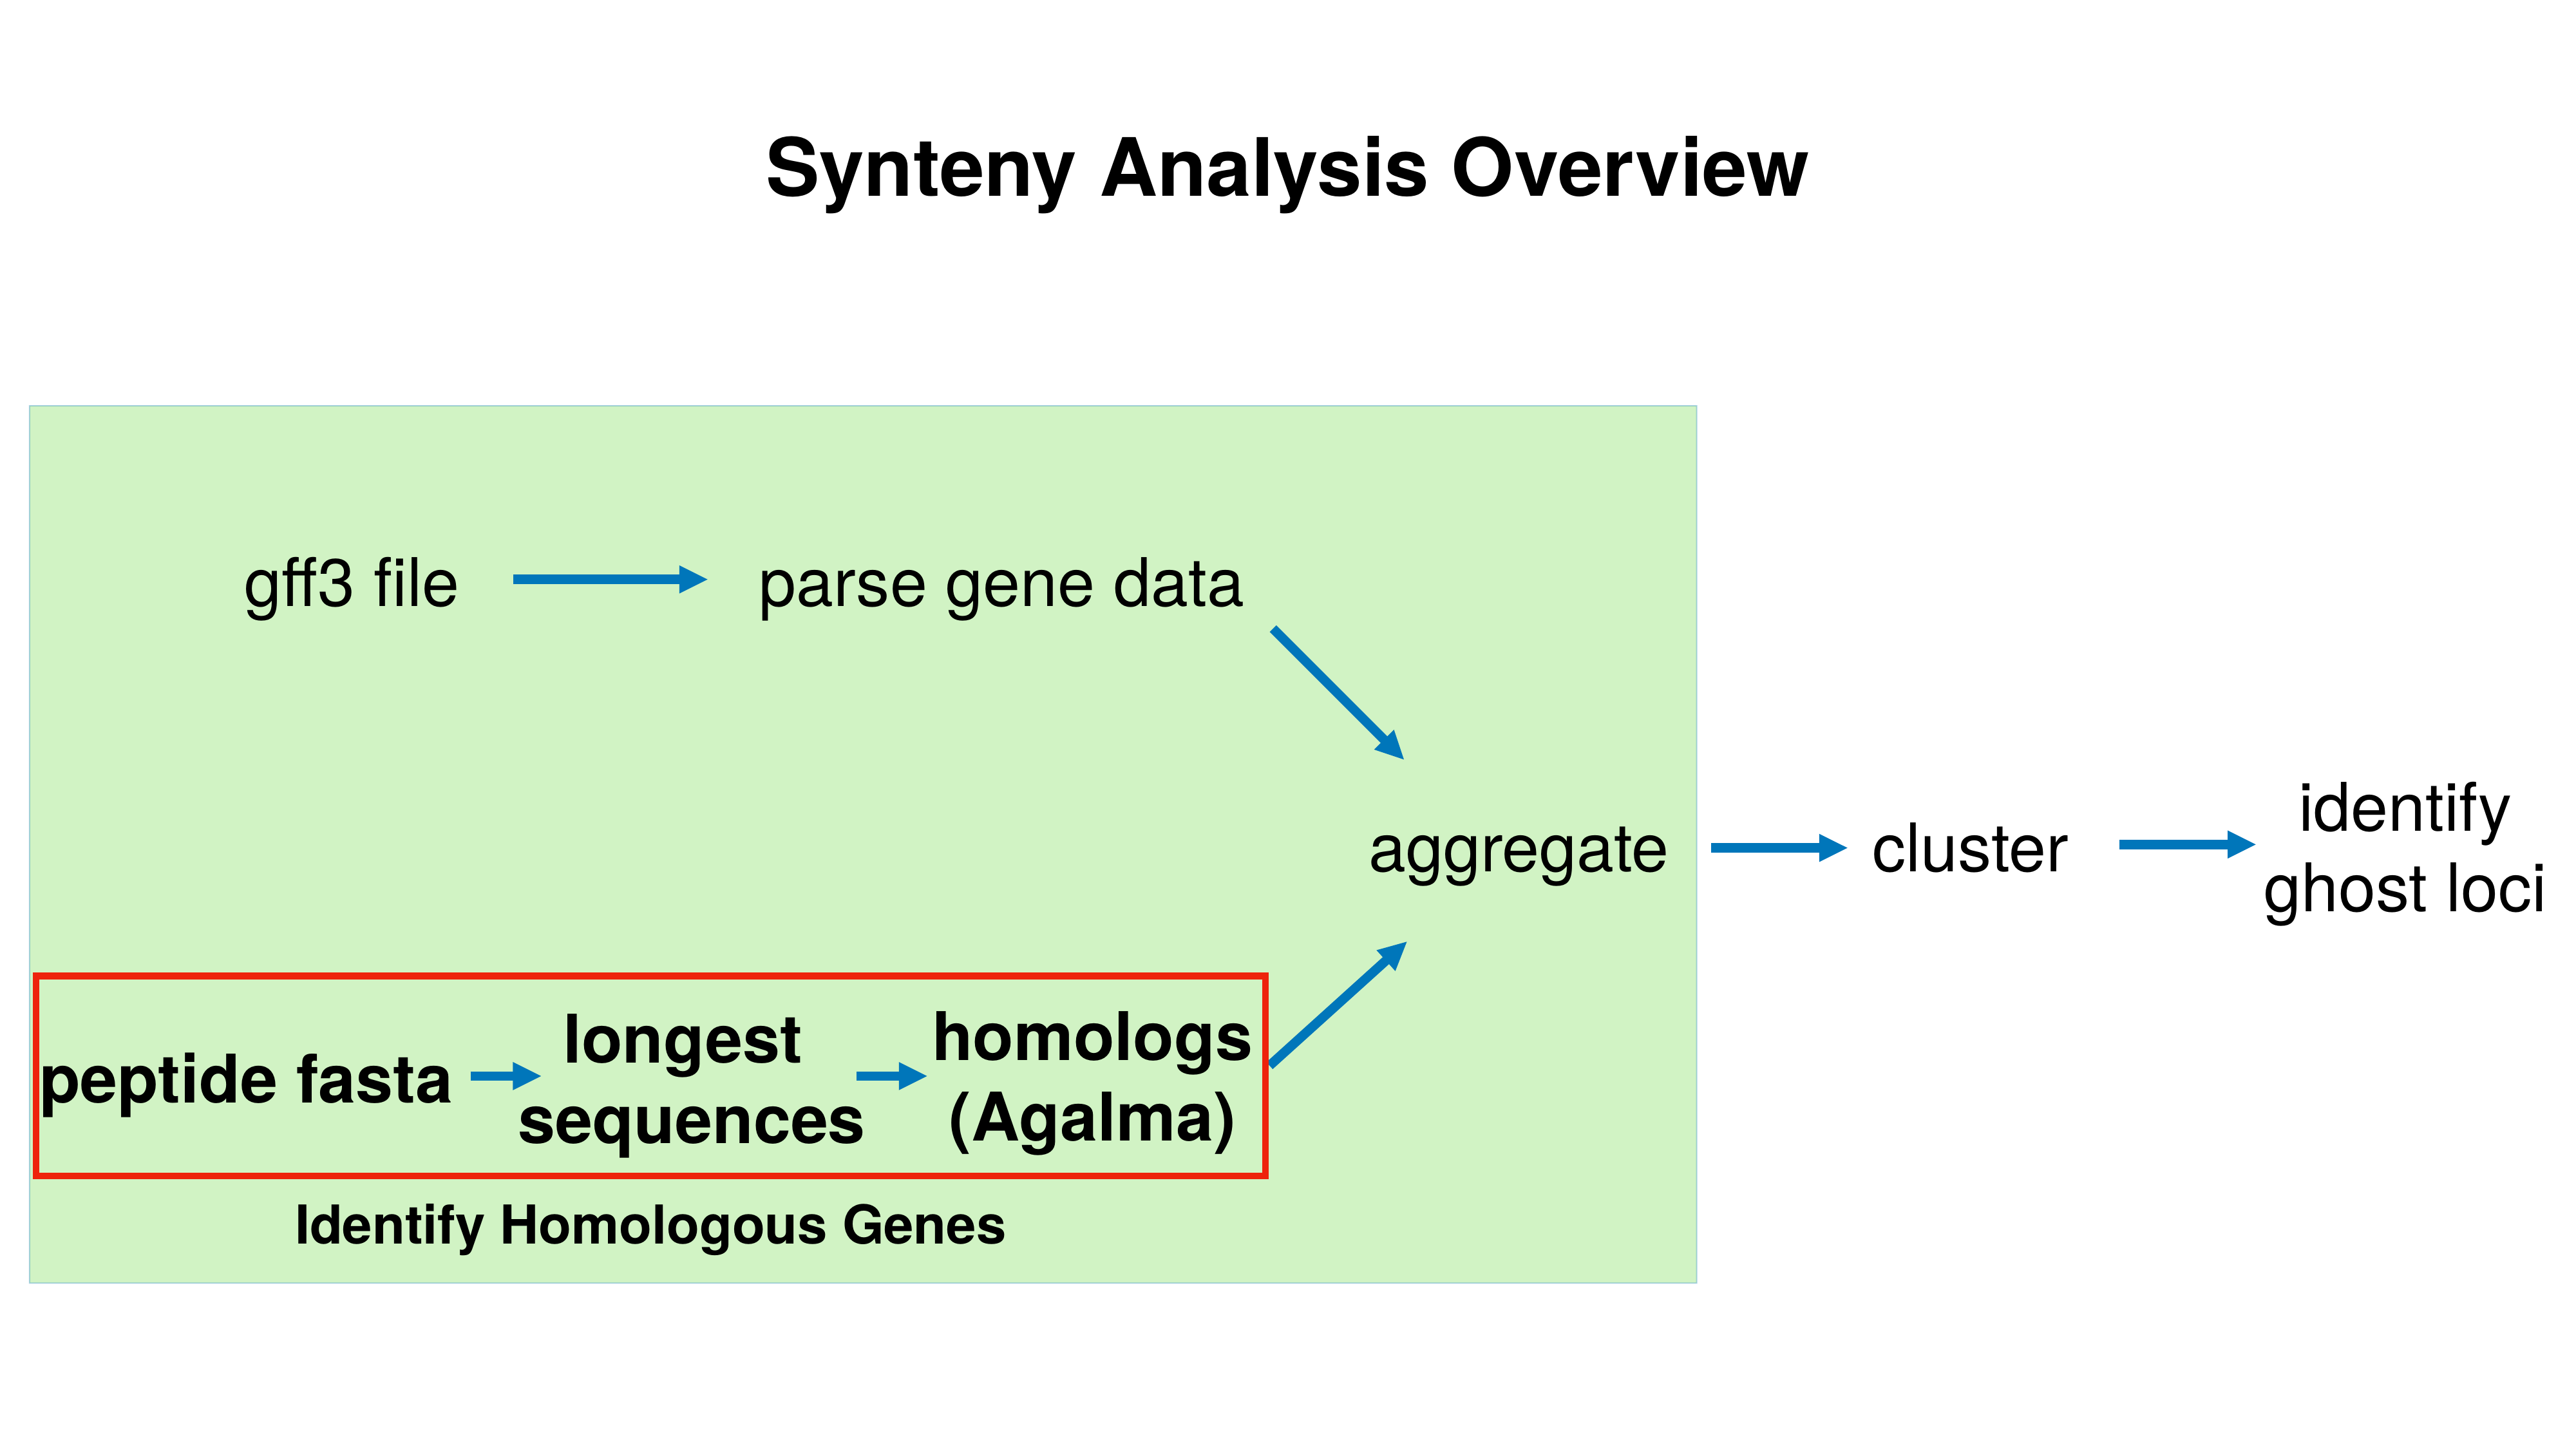

Synteny Analysis Overview

gff3 file
parse gene data

identify
ghost loci
aggregate
cluster

homologs
(Agalma)
longest
sequences
peptide fasta

Identify Homologous Genes